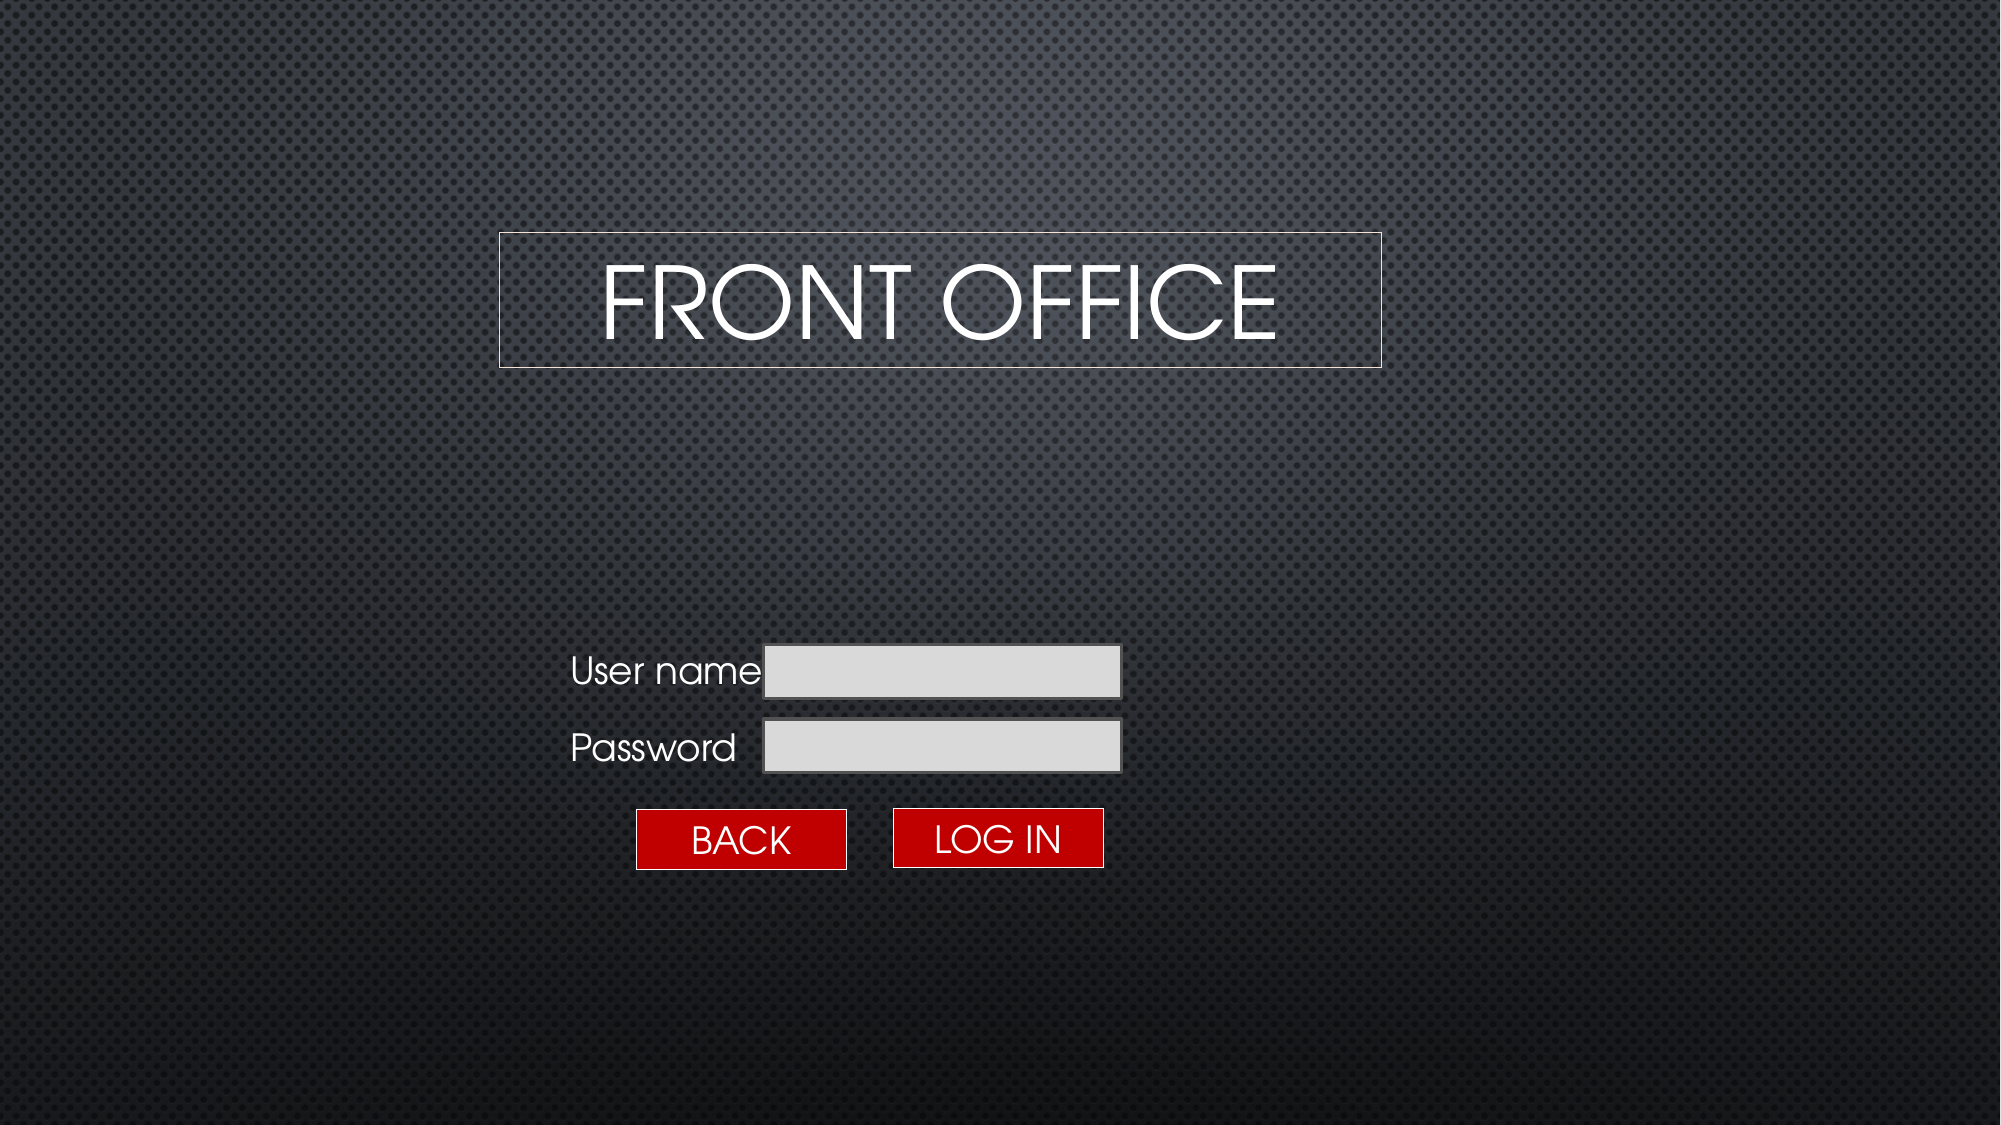

FRONT OFFICE
User name

Password

LOG IN
BACK